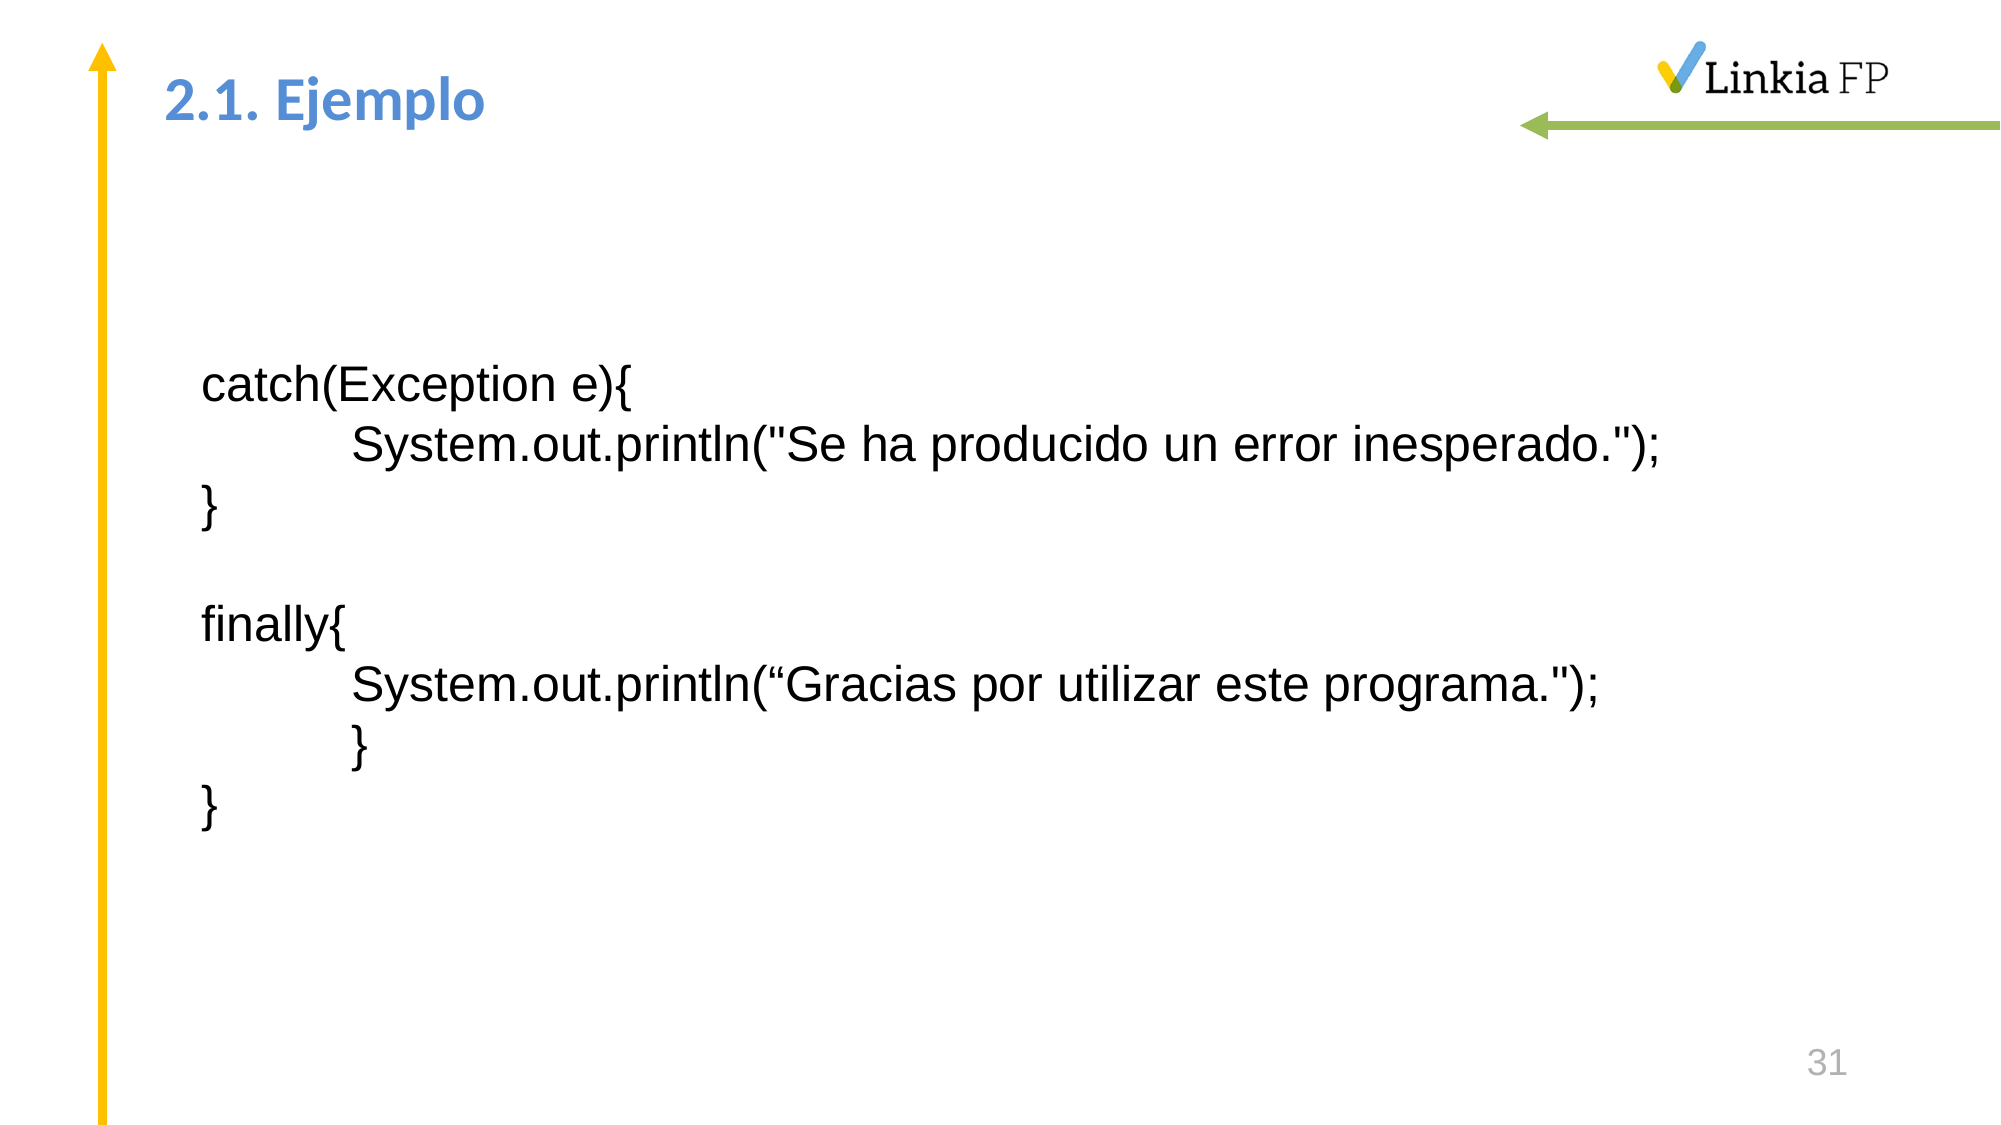

# 2.1. Ejemplo
catch(Exception e){
	System.out.println("Se ha producido un error inesperado.");
}

finally{
	System.out.println(“Gracias por utilizar este programa.");
	}
}
31